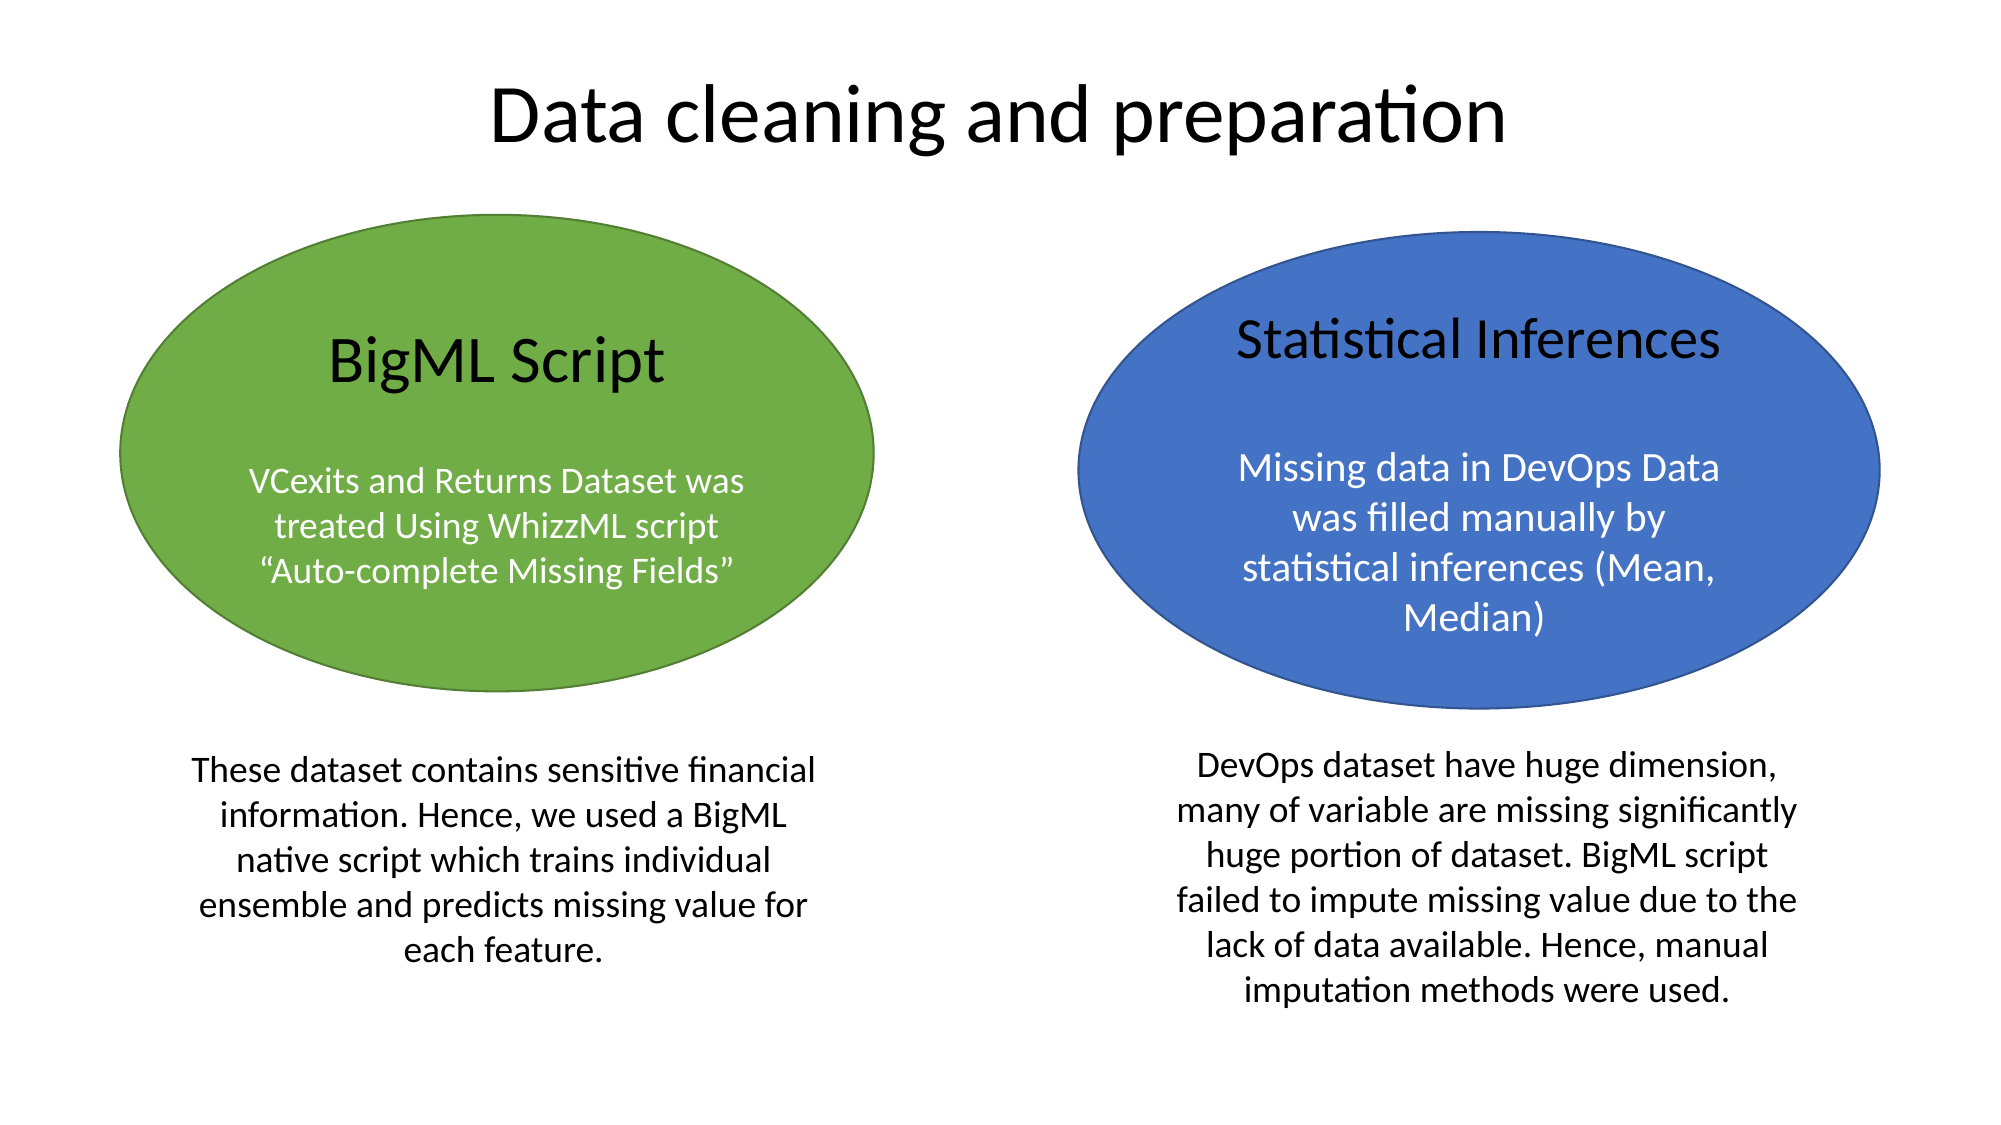

# Data cleaning and preparation
BigML Script

VCexits and Returns Dataset was treated Using WhizzML script “Auto-complete Missing Fields”
Statistical Inferences

Missing data in DevOps Data was filled manually by statistical inferences (Mean, Median)
DevOps dataset have huge dimension, many of variable are missing significantly huge portion of dataset. BigML script failed to impute missing value due to the lack of data available. Hence, manual imputation methods were used.
These dataset contains sensitive financial information. Hence, we used a BigML native script which trains individual ensemble and predicts missing value for each feature.